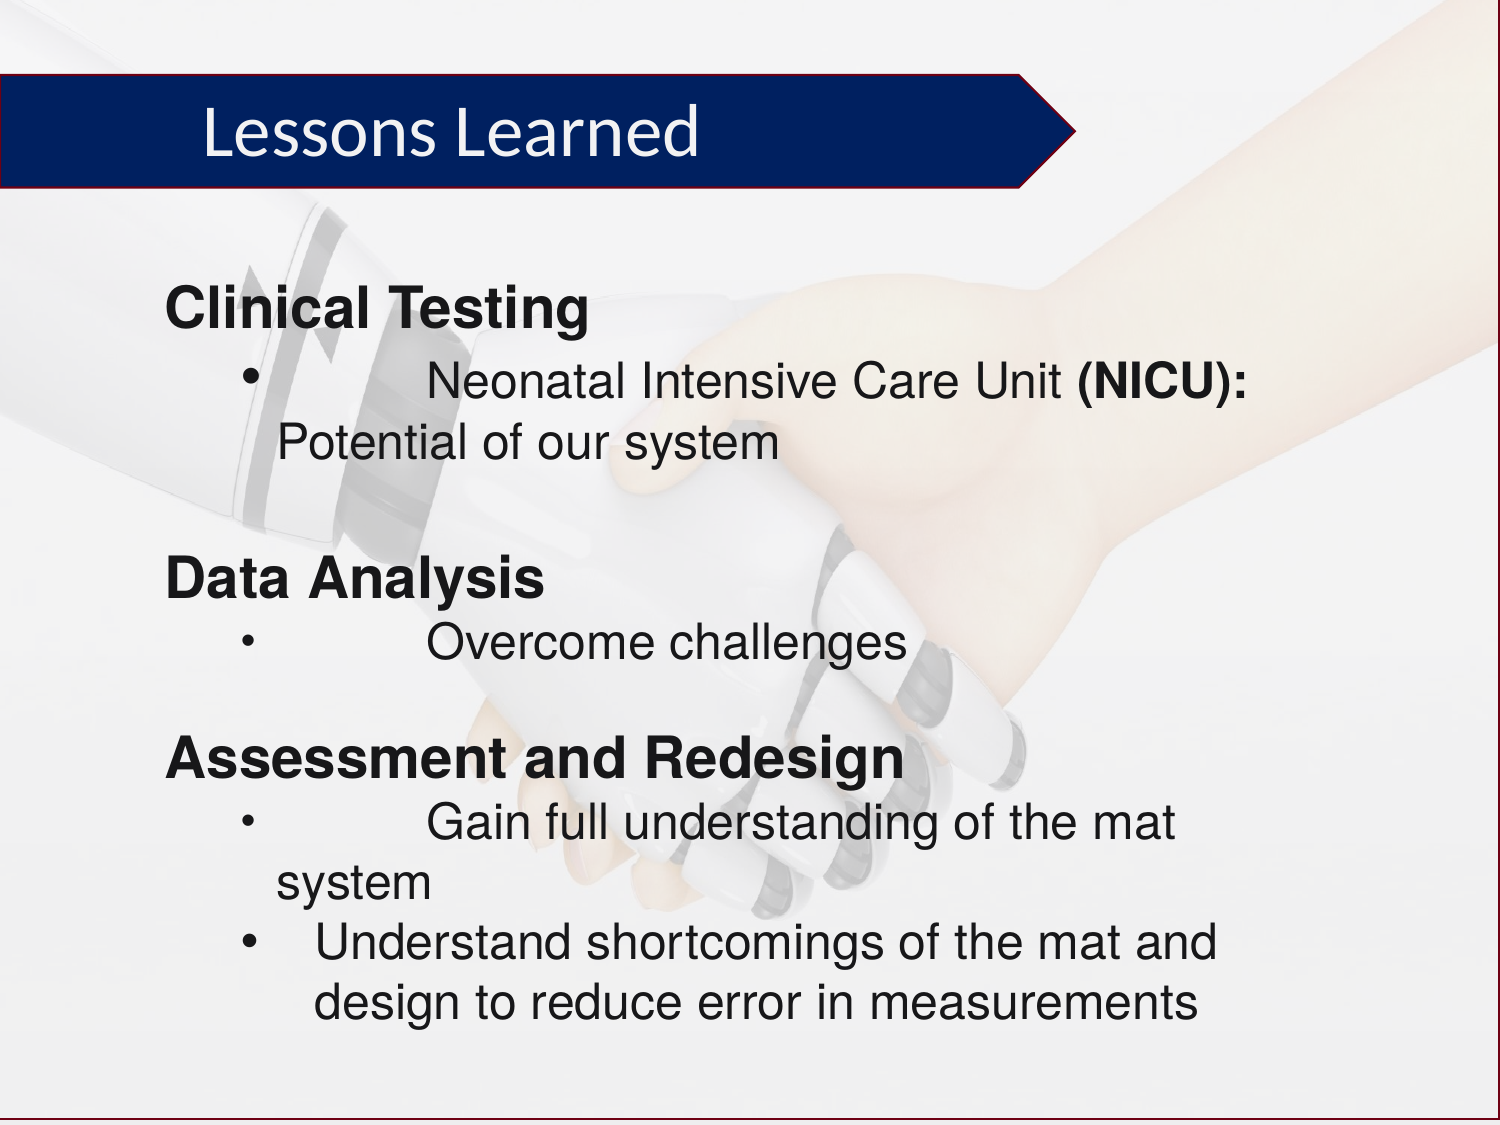

Lessons Learned
Clinical Testing
	Neonatal Intensive Care Unit (NICU): Potential of our system

Data Analysis
	Overcome challenges

Assessment and Redesign
	Gain full understanding of the mat system
Understand shortcomings of the mat and design to reduce error in measurements